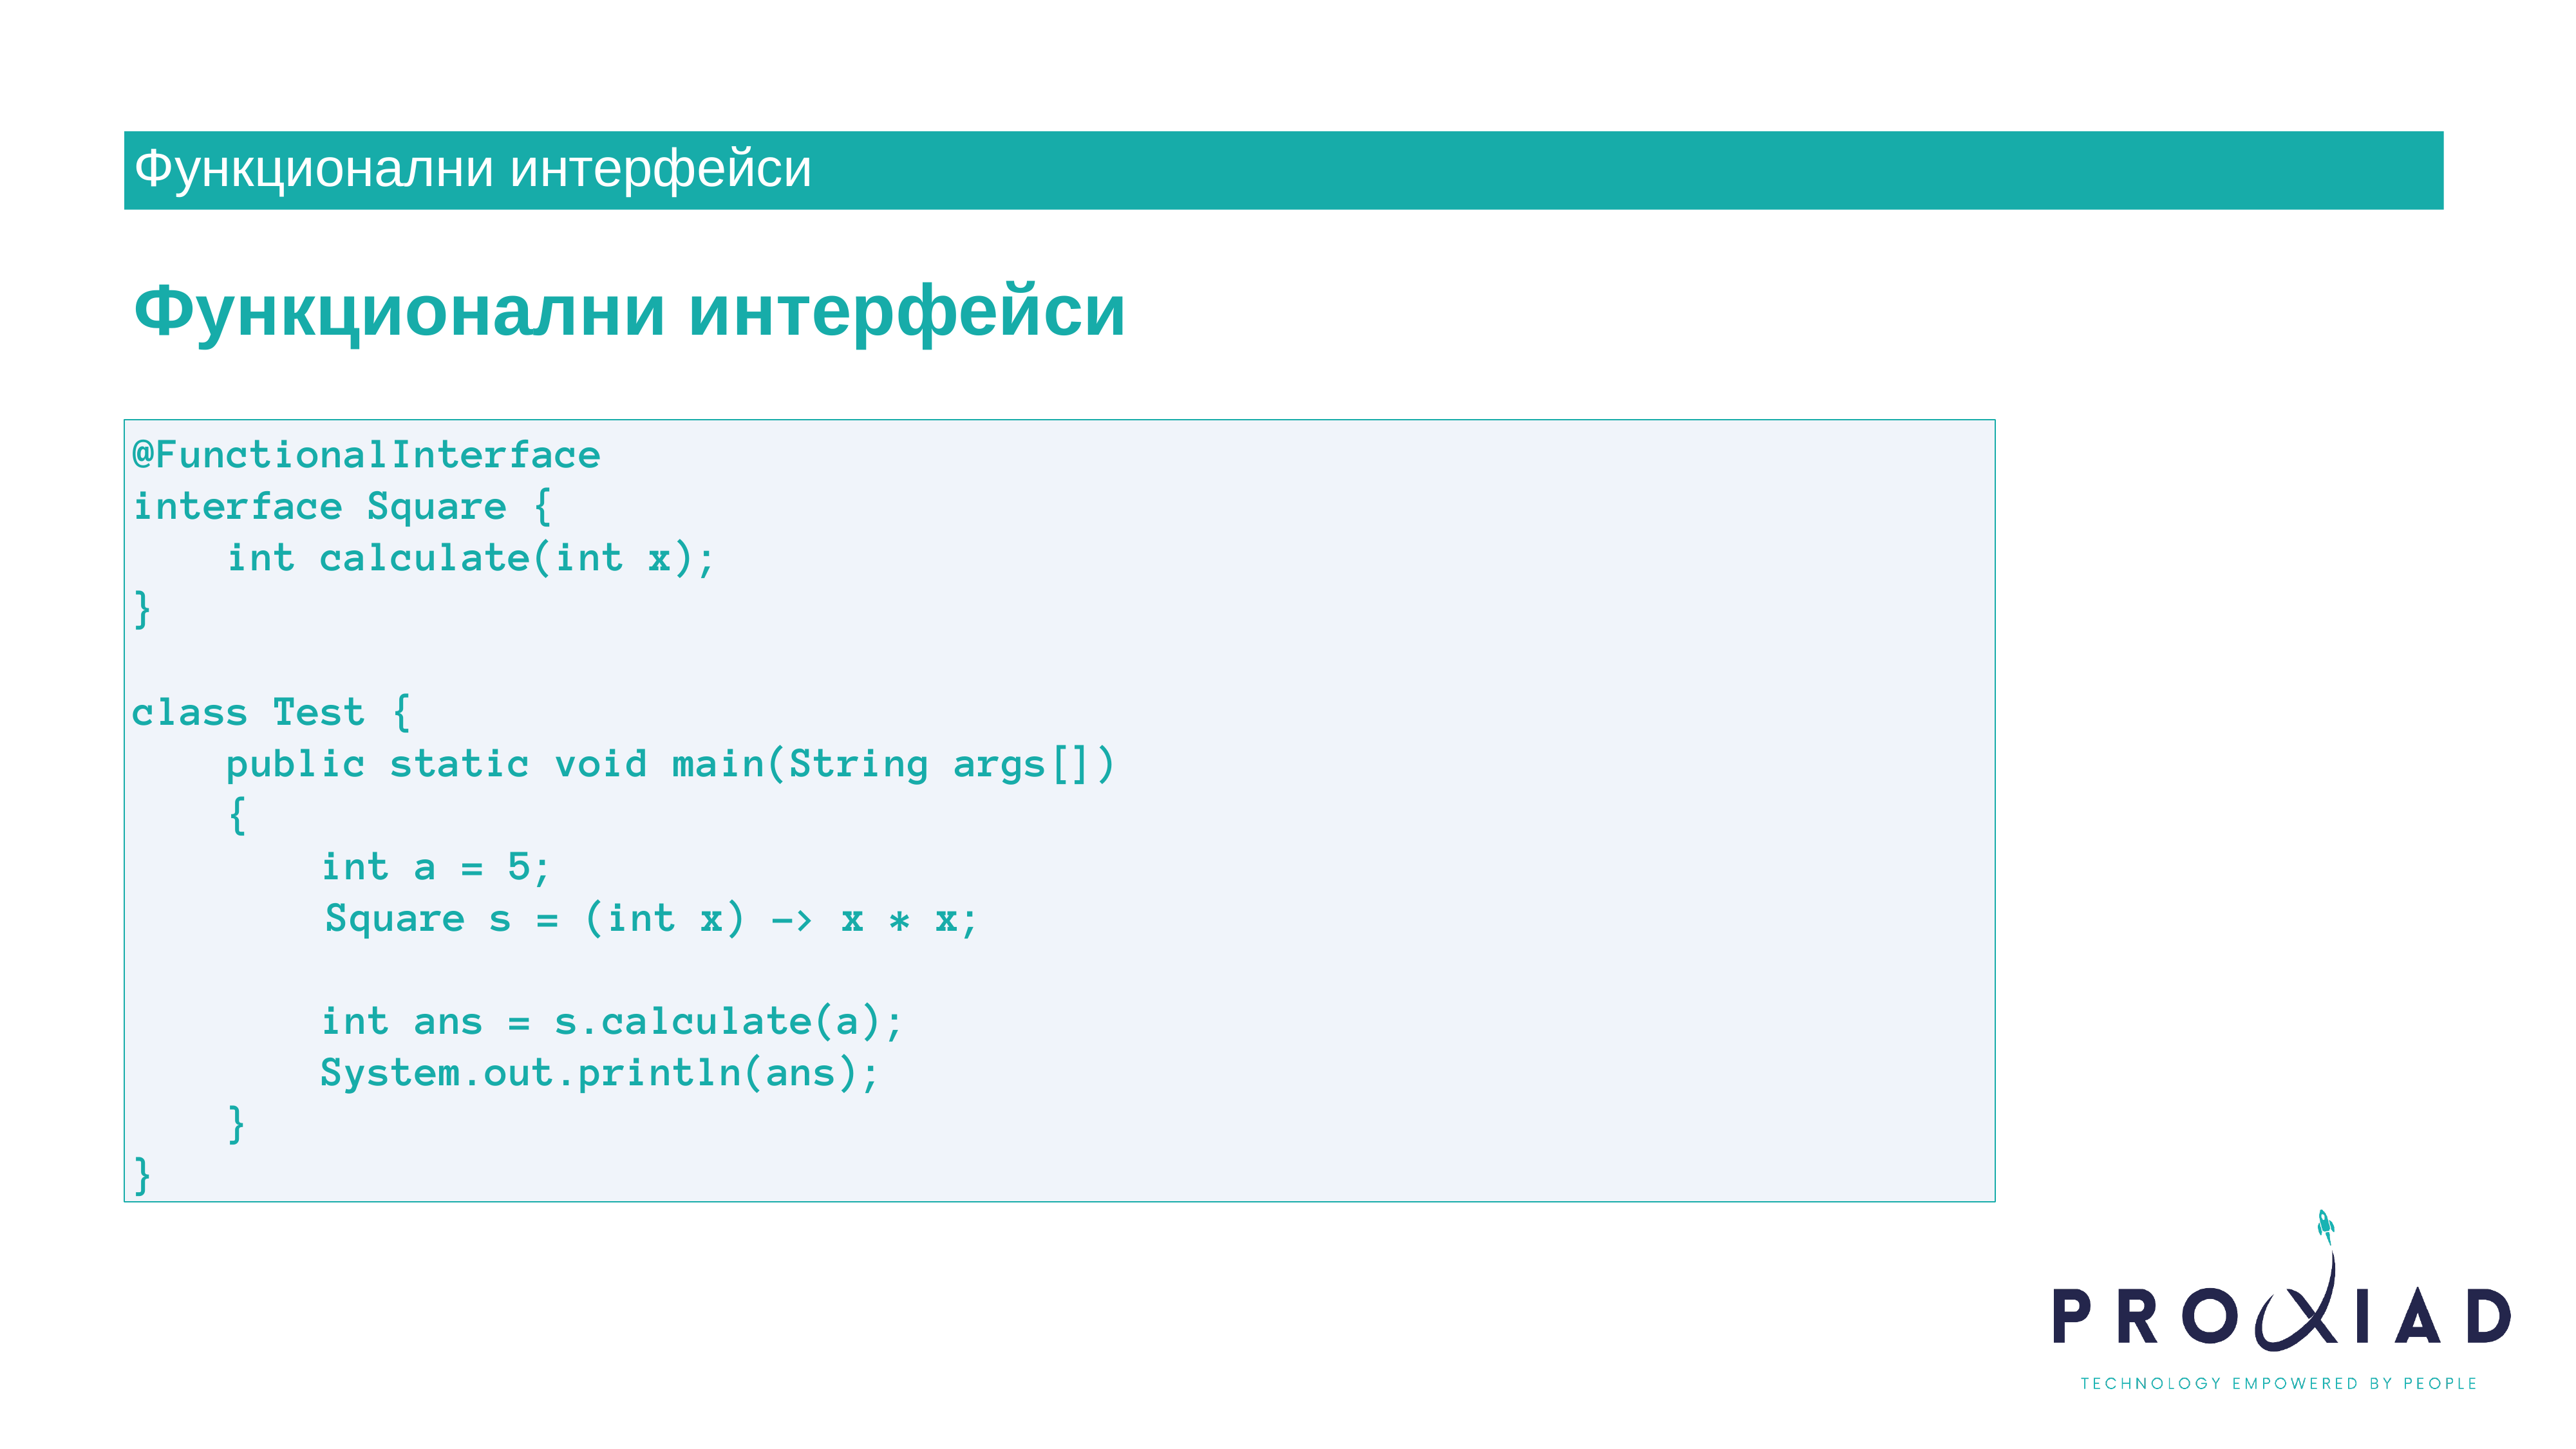

Функционални интерфейси
Функционални интерфейси
@FunctionalInterface
interface Square {
    int calculate(int x);
}

class Test {
    public static void main(String args[])
    {
        int a = 5;
		Square s = (int x) -> x * x;

        int ans = s.calculate(a);
        System.out.println(ans);
    }
}